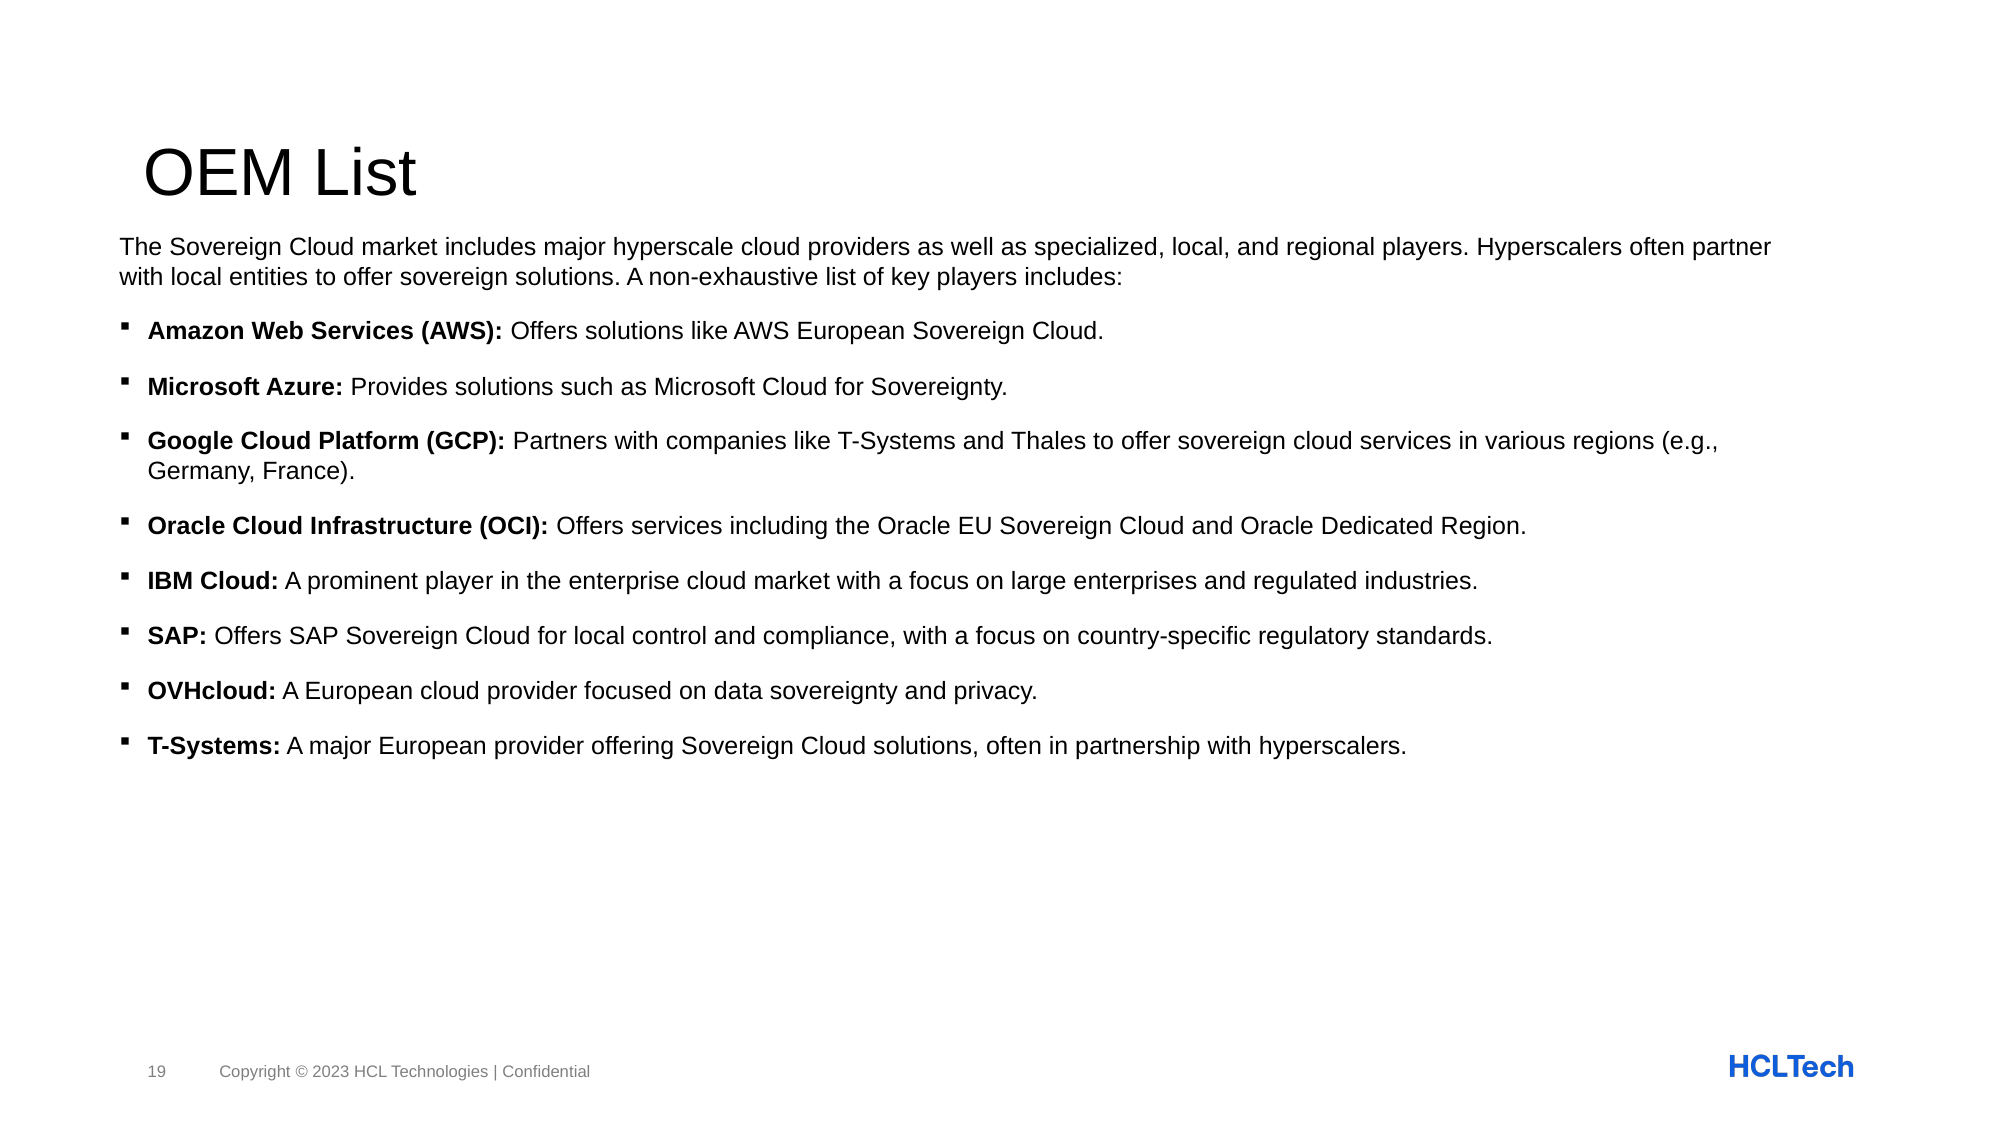

# OEM List
The Sovereign Cloud market includes major hyperscale cloud providers as well as specialized, local, and regional players. Hyperscalers often partner with local entities to offer sovereign solutions. A non-exhaustive list of key players includes:
Amazon Web Services (AWS): Offers solutions like AWS European Sovereign Cloud.
Microsoft Azure: Provides solutions such as Microsoft Cloud for Sovereignty.
Google Cloud Platform (GCP): Partners with companies like T-Systems and Thales to offer sovereign cloud services in various regions (e.g., Germany, France).
Oracle Cloud Infrastructure (OCI): Offers services including the Oracle EU Sovereign Cloud and Oracle Dedicated Region.
IBM Cloud: A prominent player in the enterprise cloud market with a focus on large enterprises and regulated industries.
SAP: Offers SAP Sovereign Cloud for local control and compliance, with a focus on country-specific regulatory standards.
OVHcloud: A European cloud provider focused on data sovereignty and privacy.
T-Systems: A major European provider offering Sovereign Cloud solutions, often in partnership with hyperscalers.

19
Copyright © 2023 HCL Technologies | Confidential